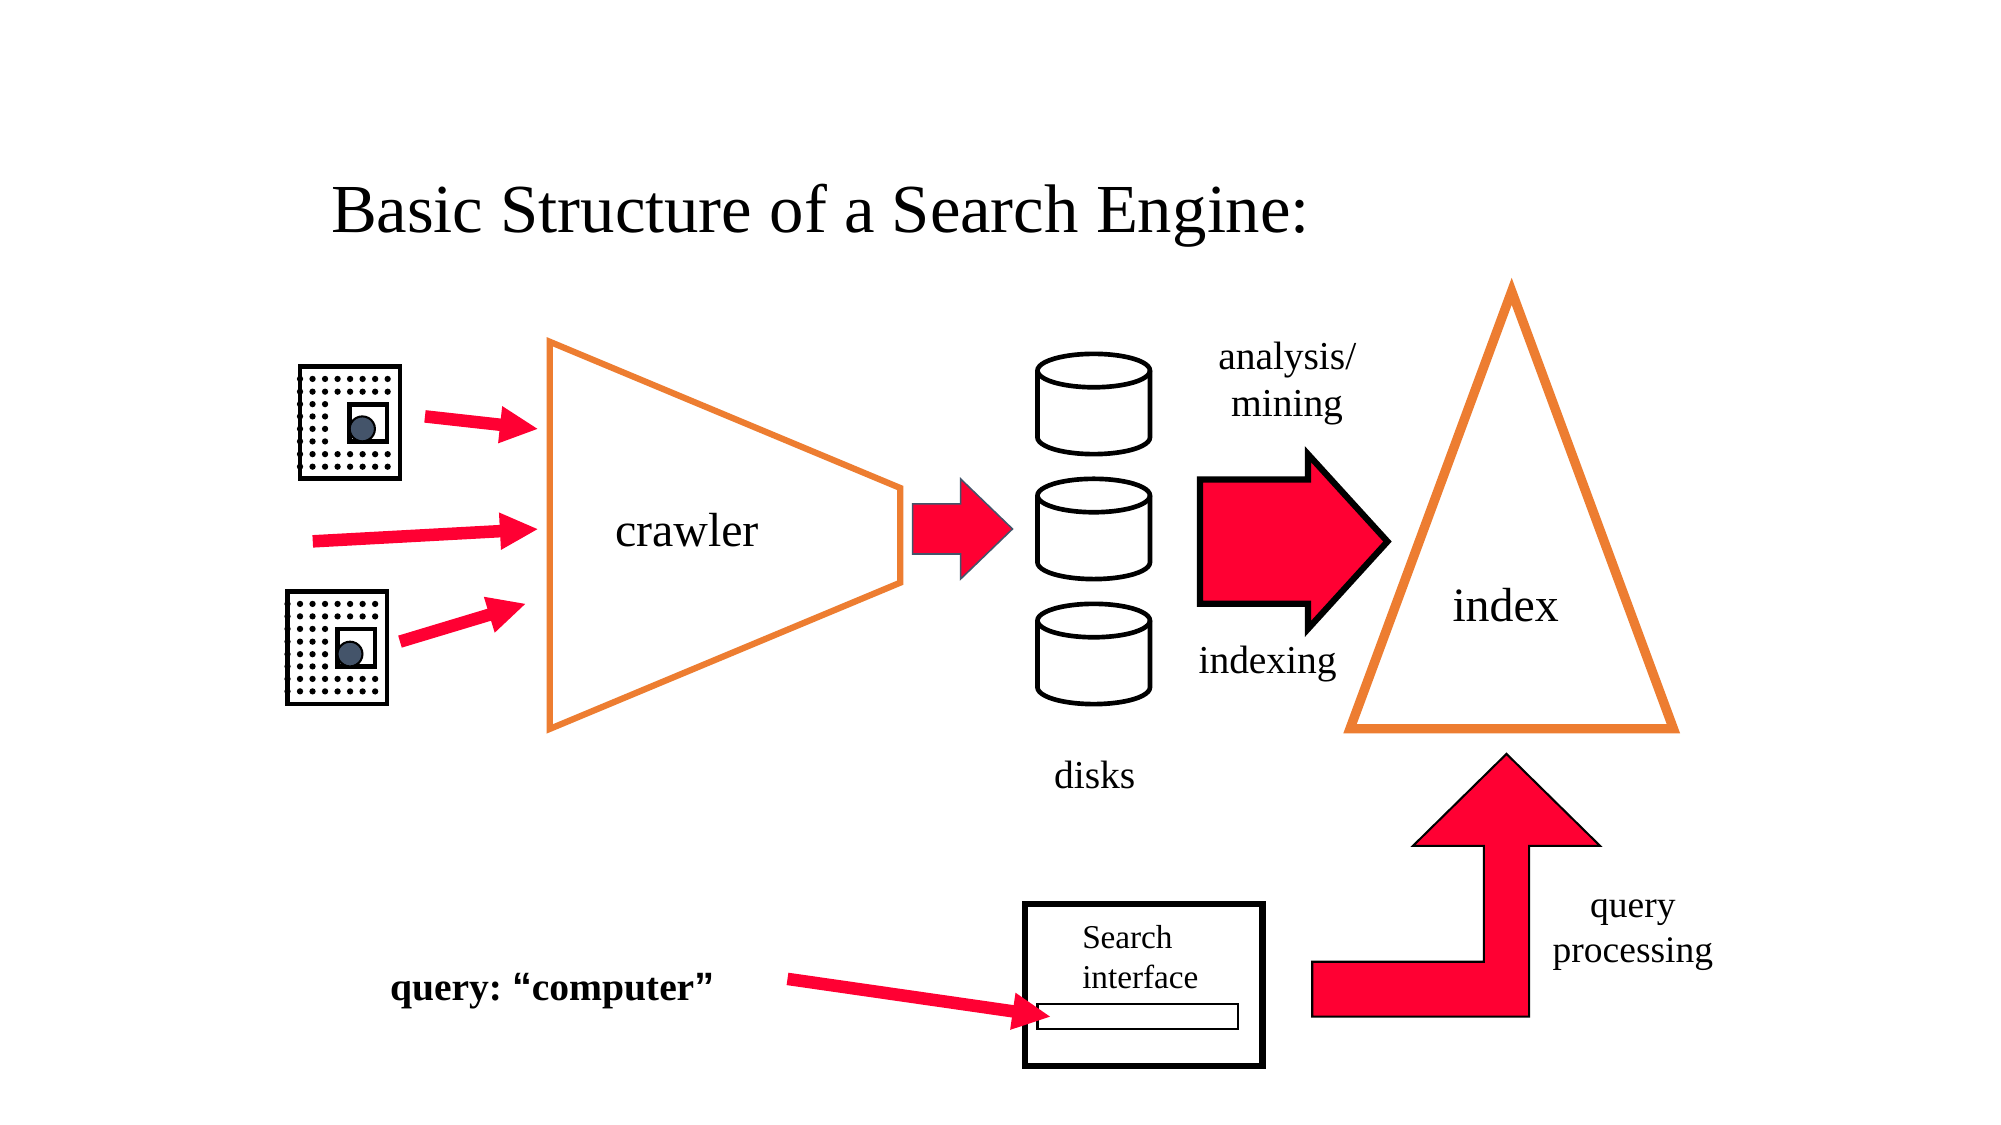

Basic Structure of a Search Engine:

analysis/
mining

crawler

index

indexing

disks

query
processing

Search
interface
query: “computer”